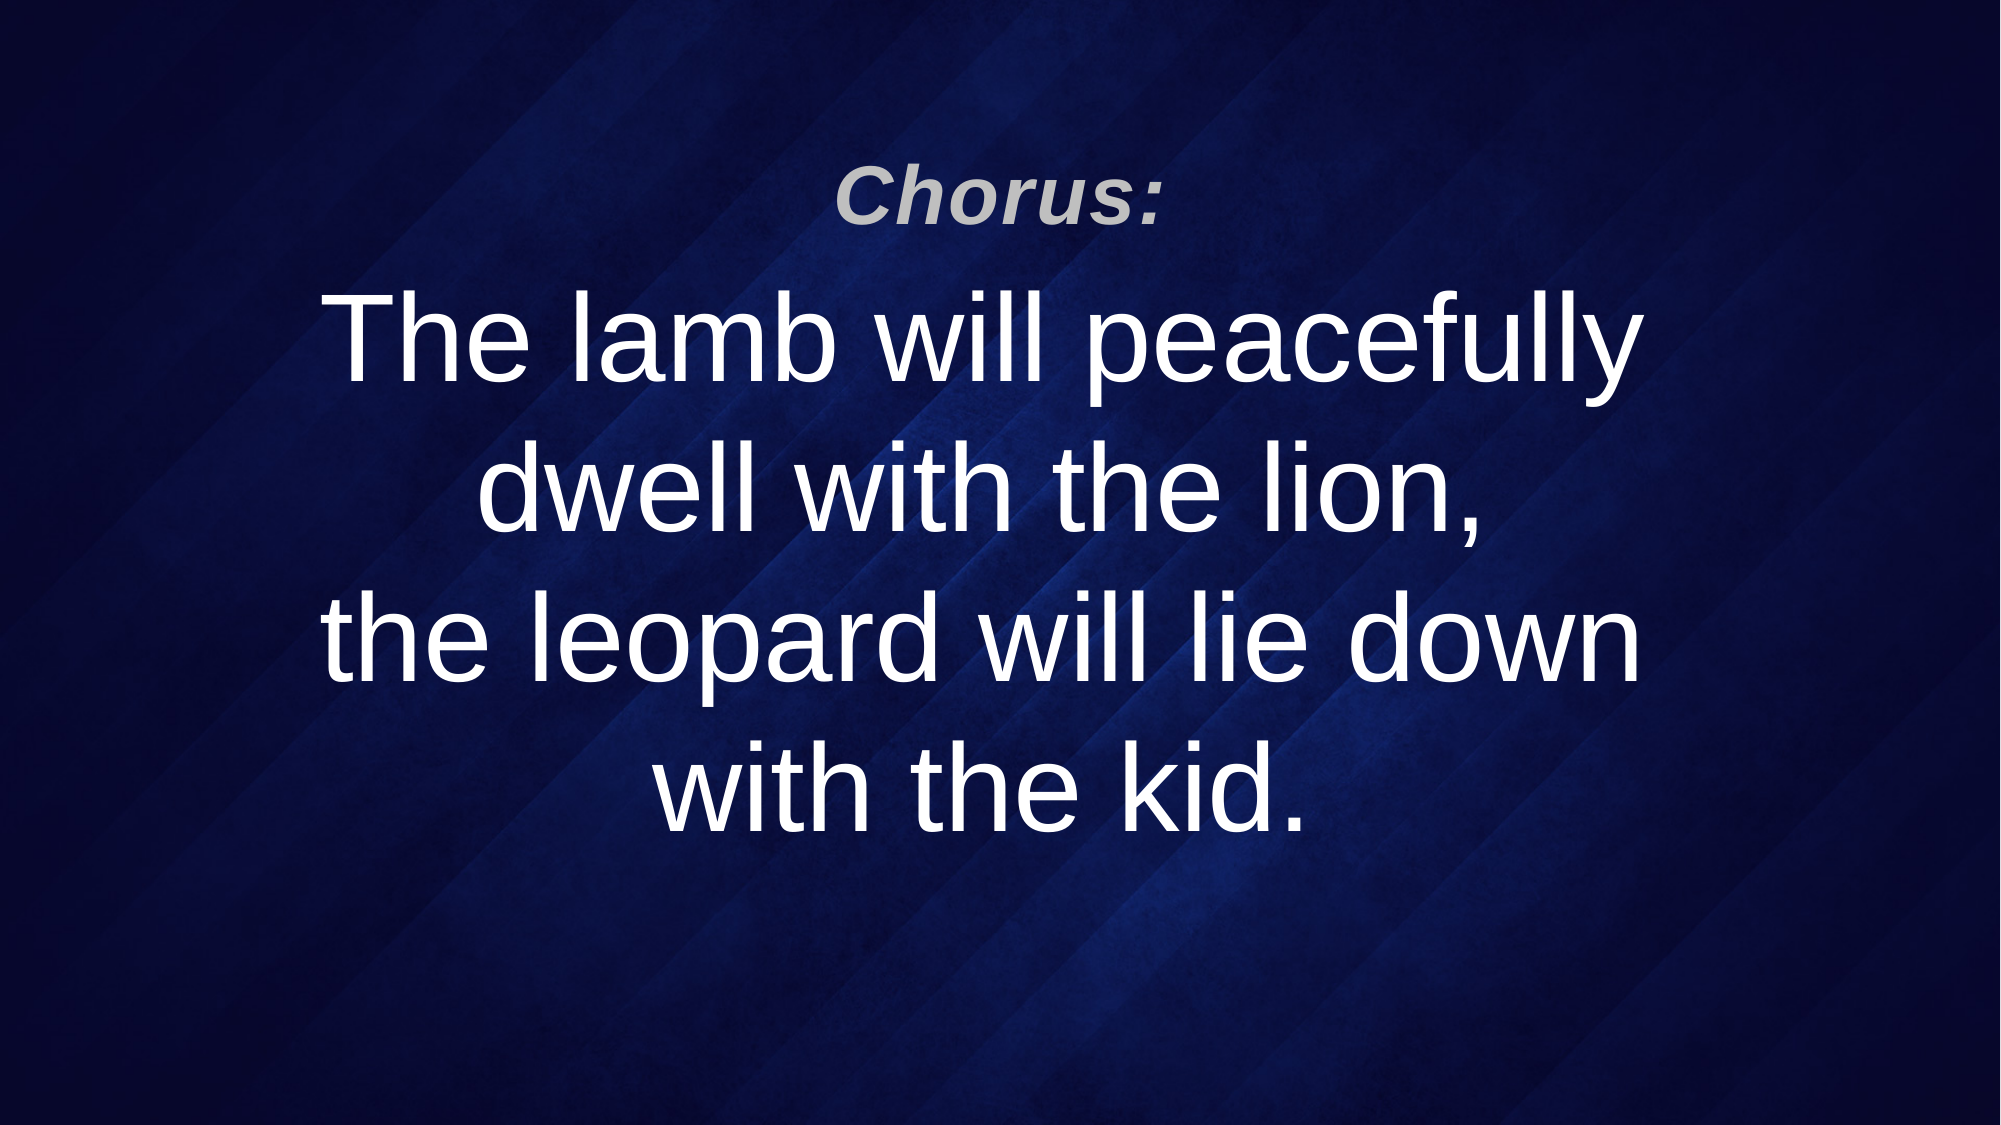

Chorus:
# The lamb will peacefully dwell with the lion, the leopard will lie down with the kid.